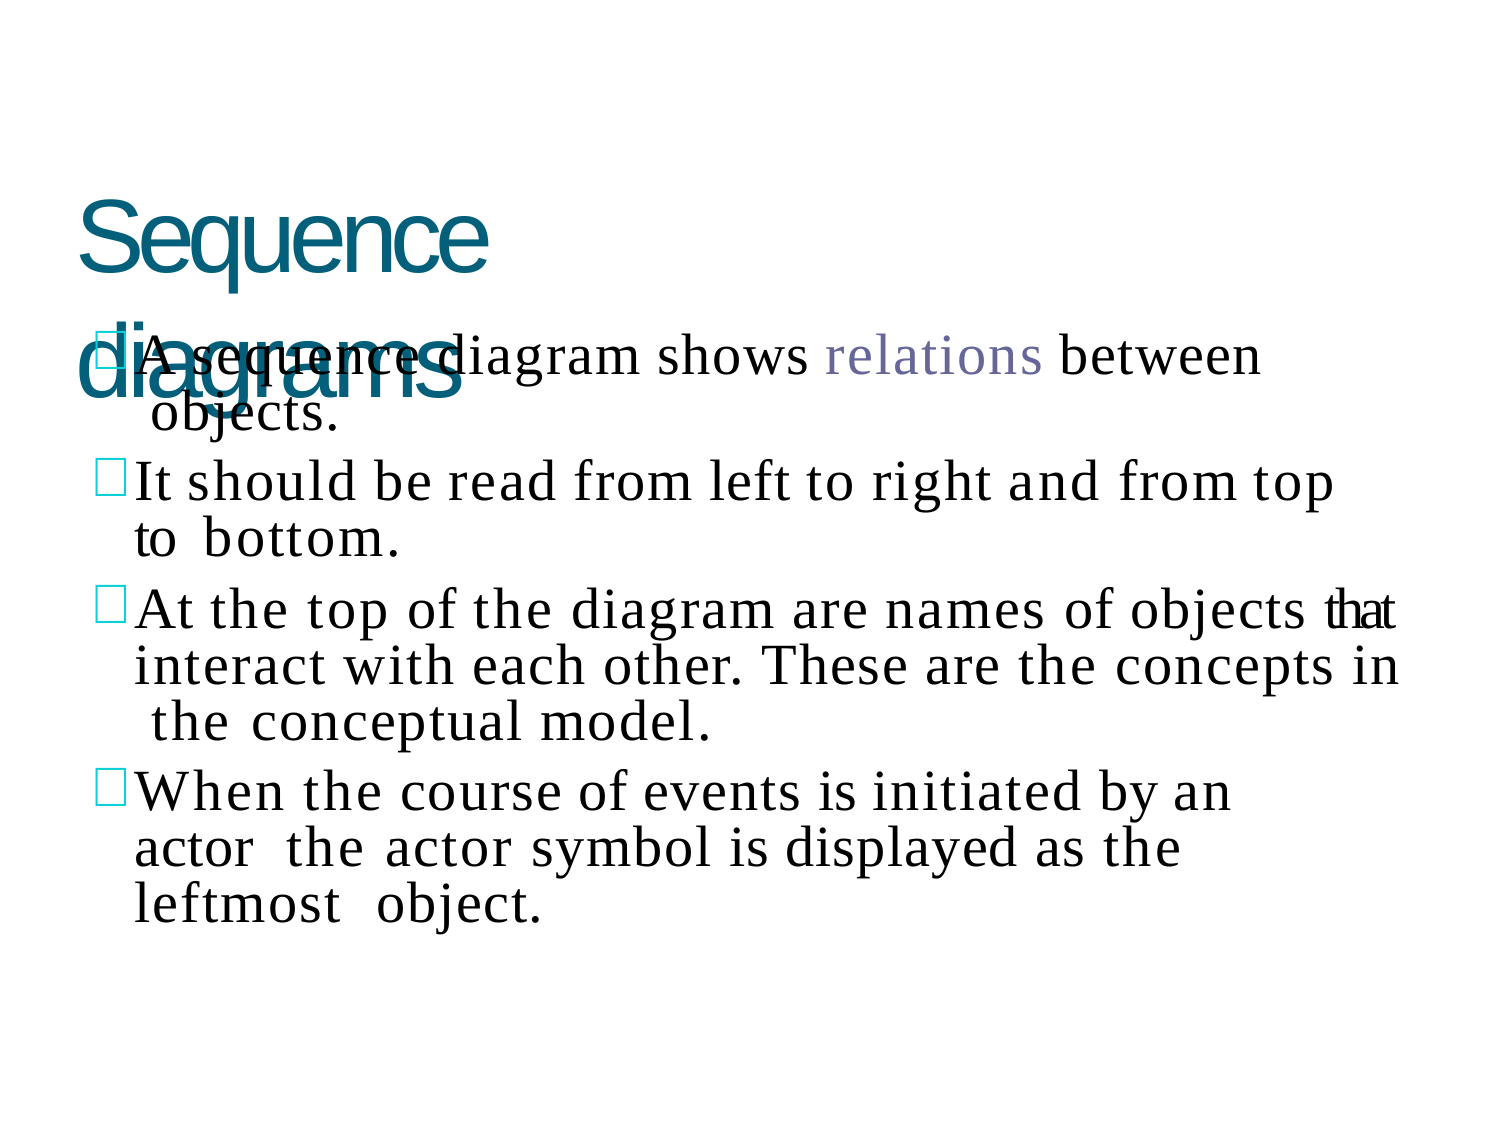

# Sequence diagrams
A sequence diagram shows relations between  objects.
It should be read from left to right and from top to  bottom.
At the top of the diagram are names of objects that  interact with each other. These are the concepts in  the conceptual model.
When the course of events is initiated by an actor  the actor symbol is displayed as the leftmost  object.